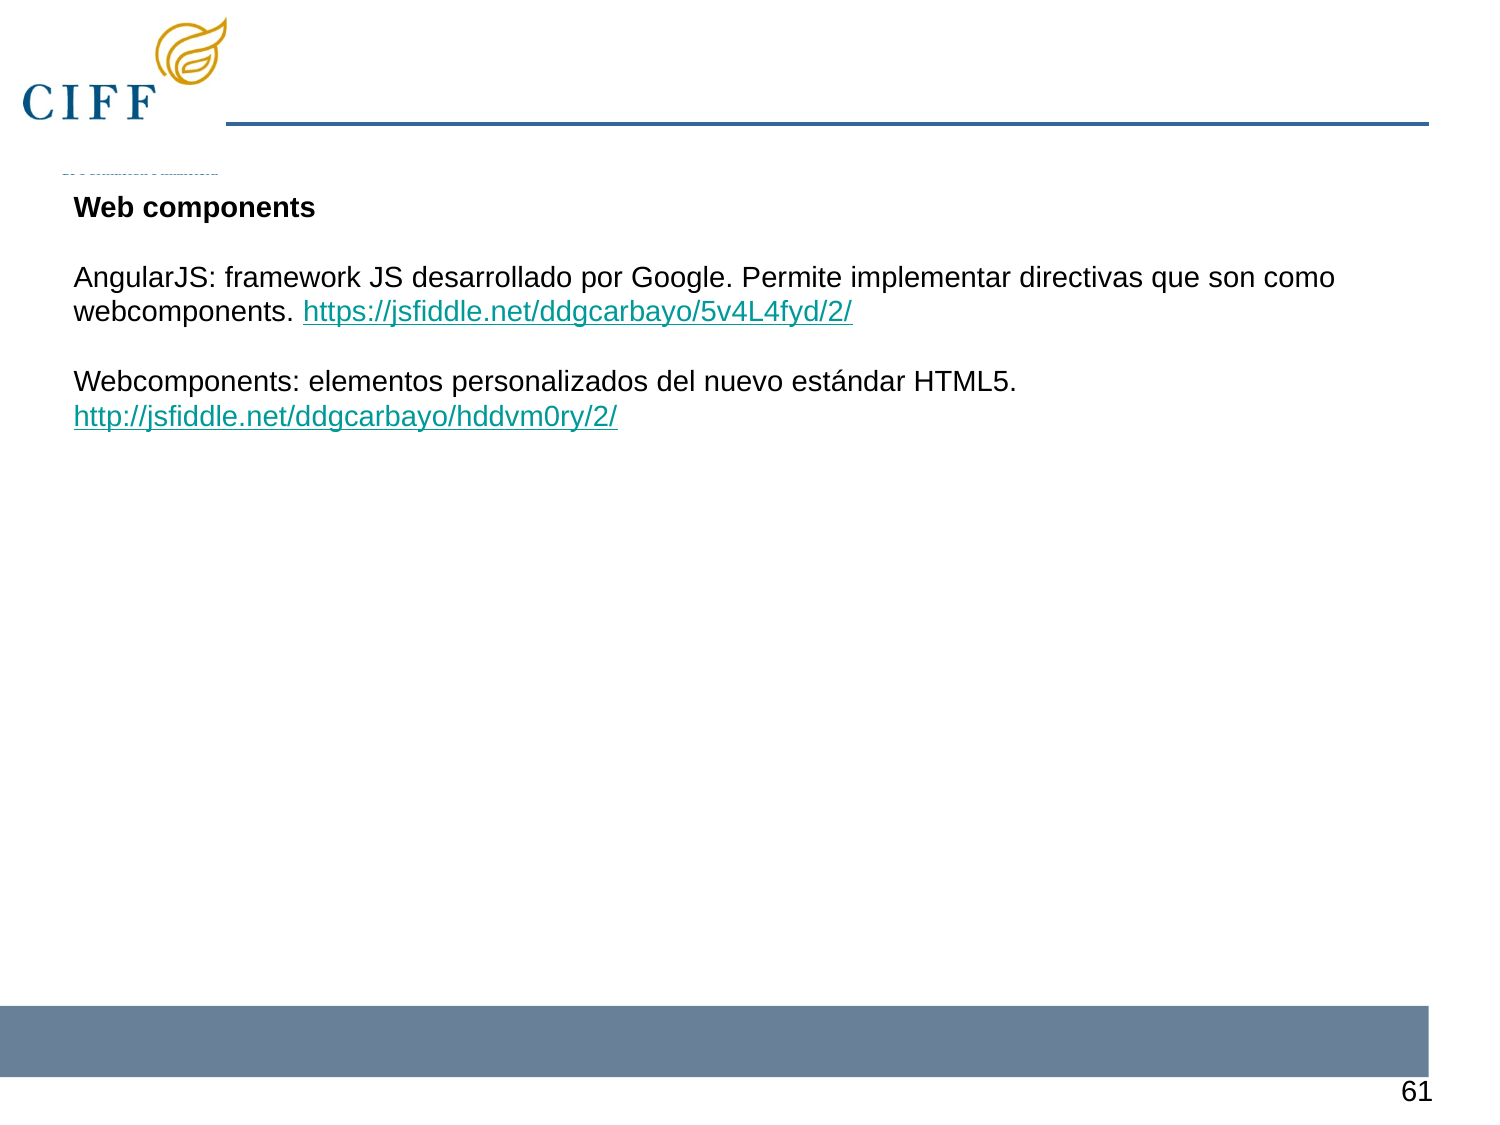

Web components

AngularJS: framework JS desarrollado por Google. Permite implementar directivas que son como webcomponents. https://jsfiddle.net/ddgcarbayo/5v4L4fyd/2/

Webcomponents: elementos personalizados del nuevo estándar HTML5.
http://jsfiddle.net/ddgcarbayo/hddvm0ry/2/

61